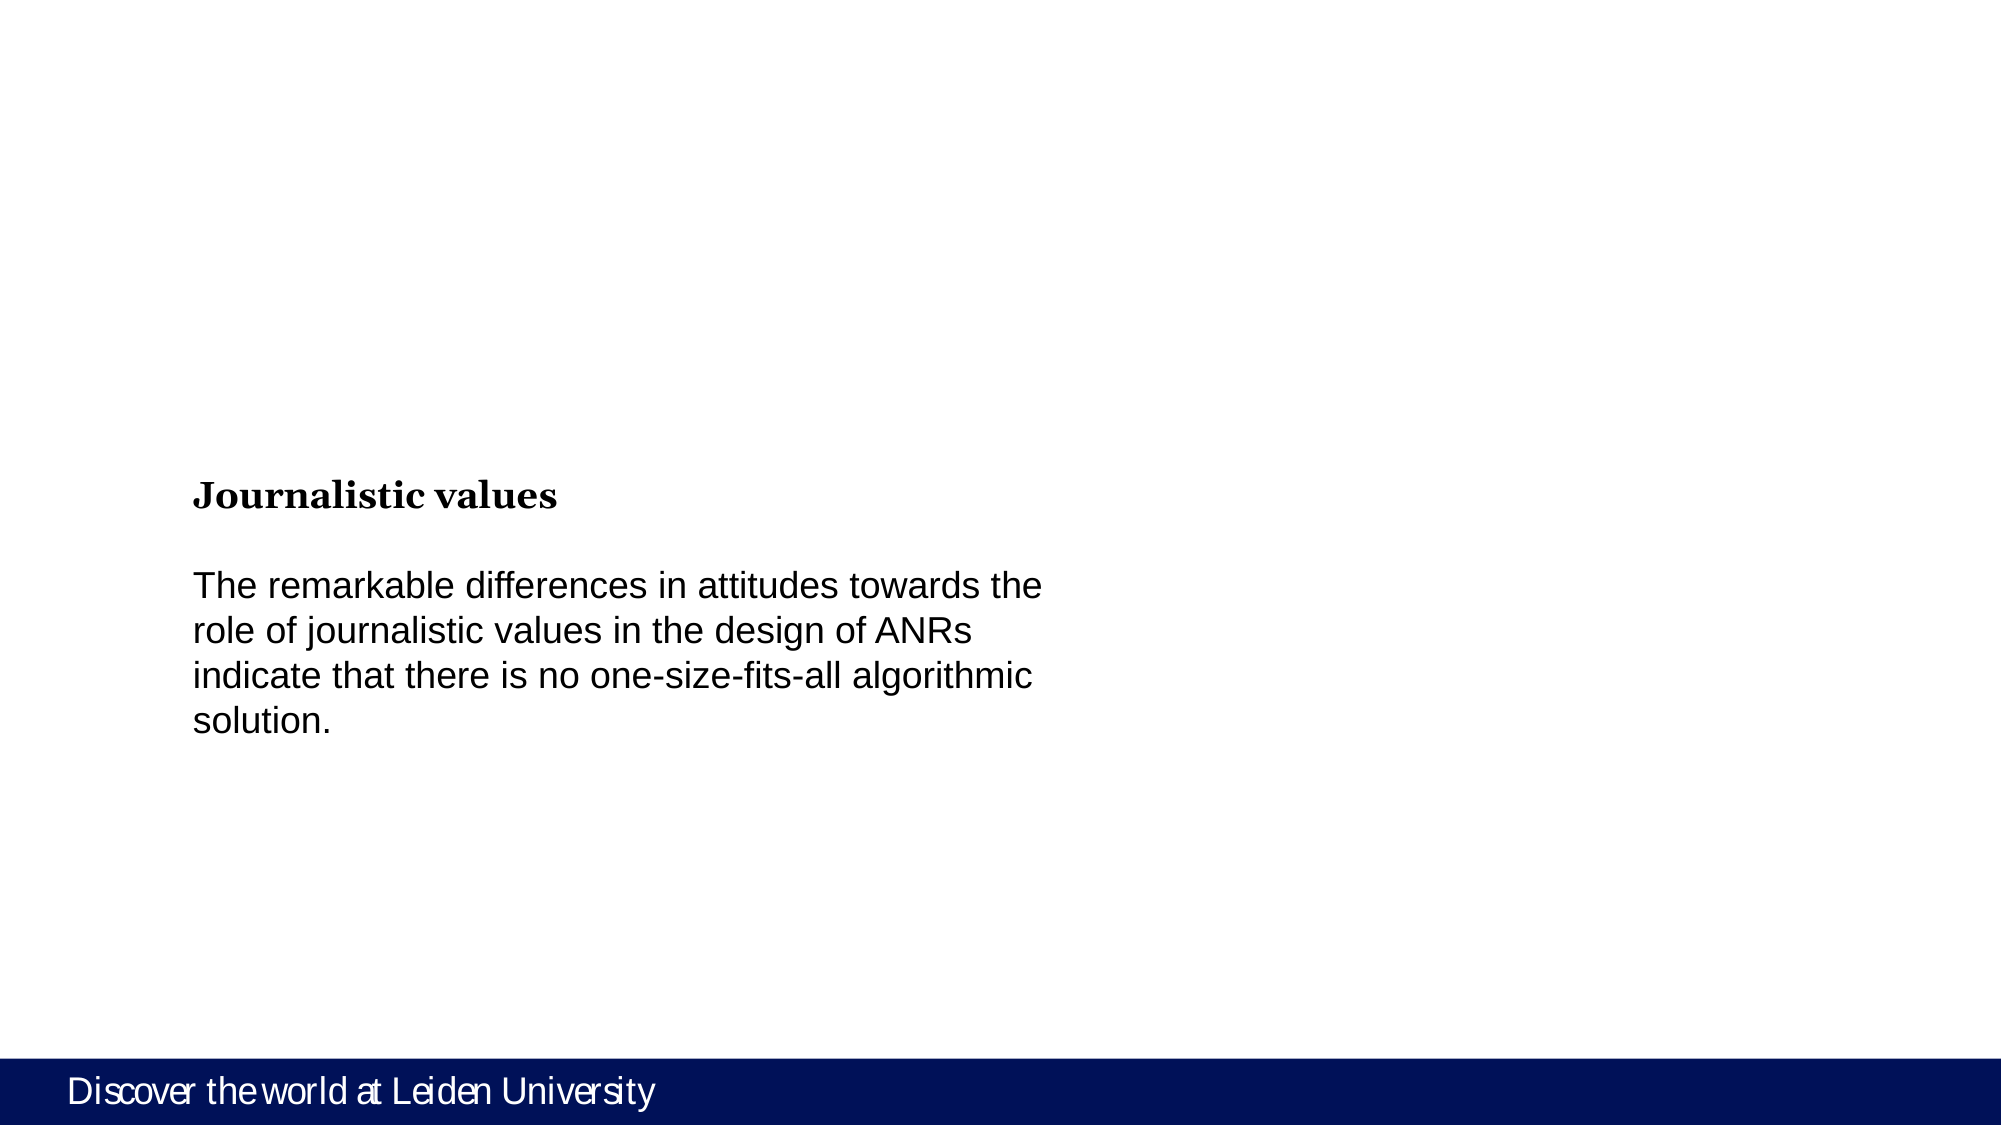

Journalistic values

The remarkable differences in attitudes towards the role of journalistic values in the design of ANRs indicate that there is no one-size-fits-all algorithmic solution.